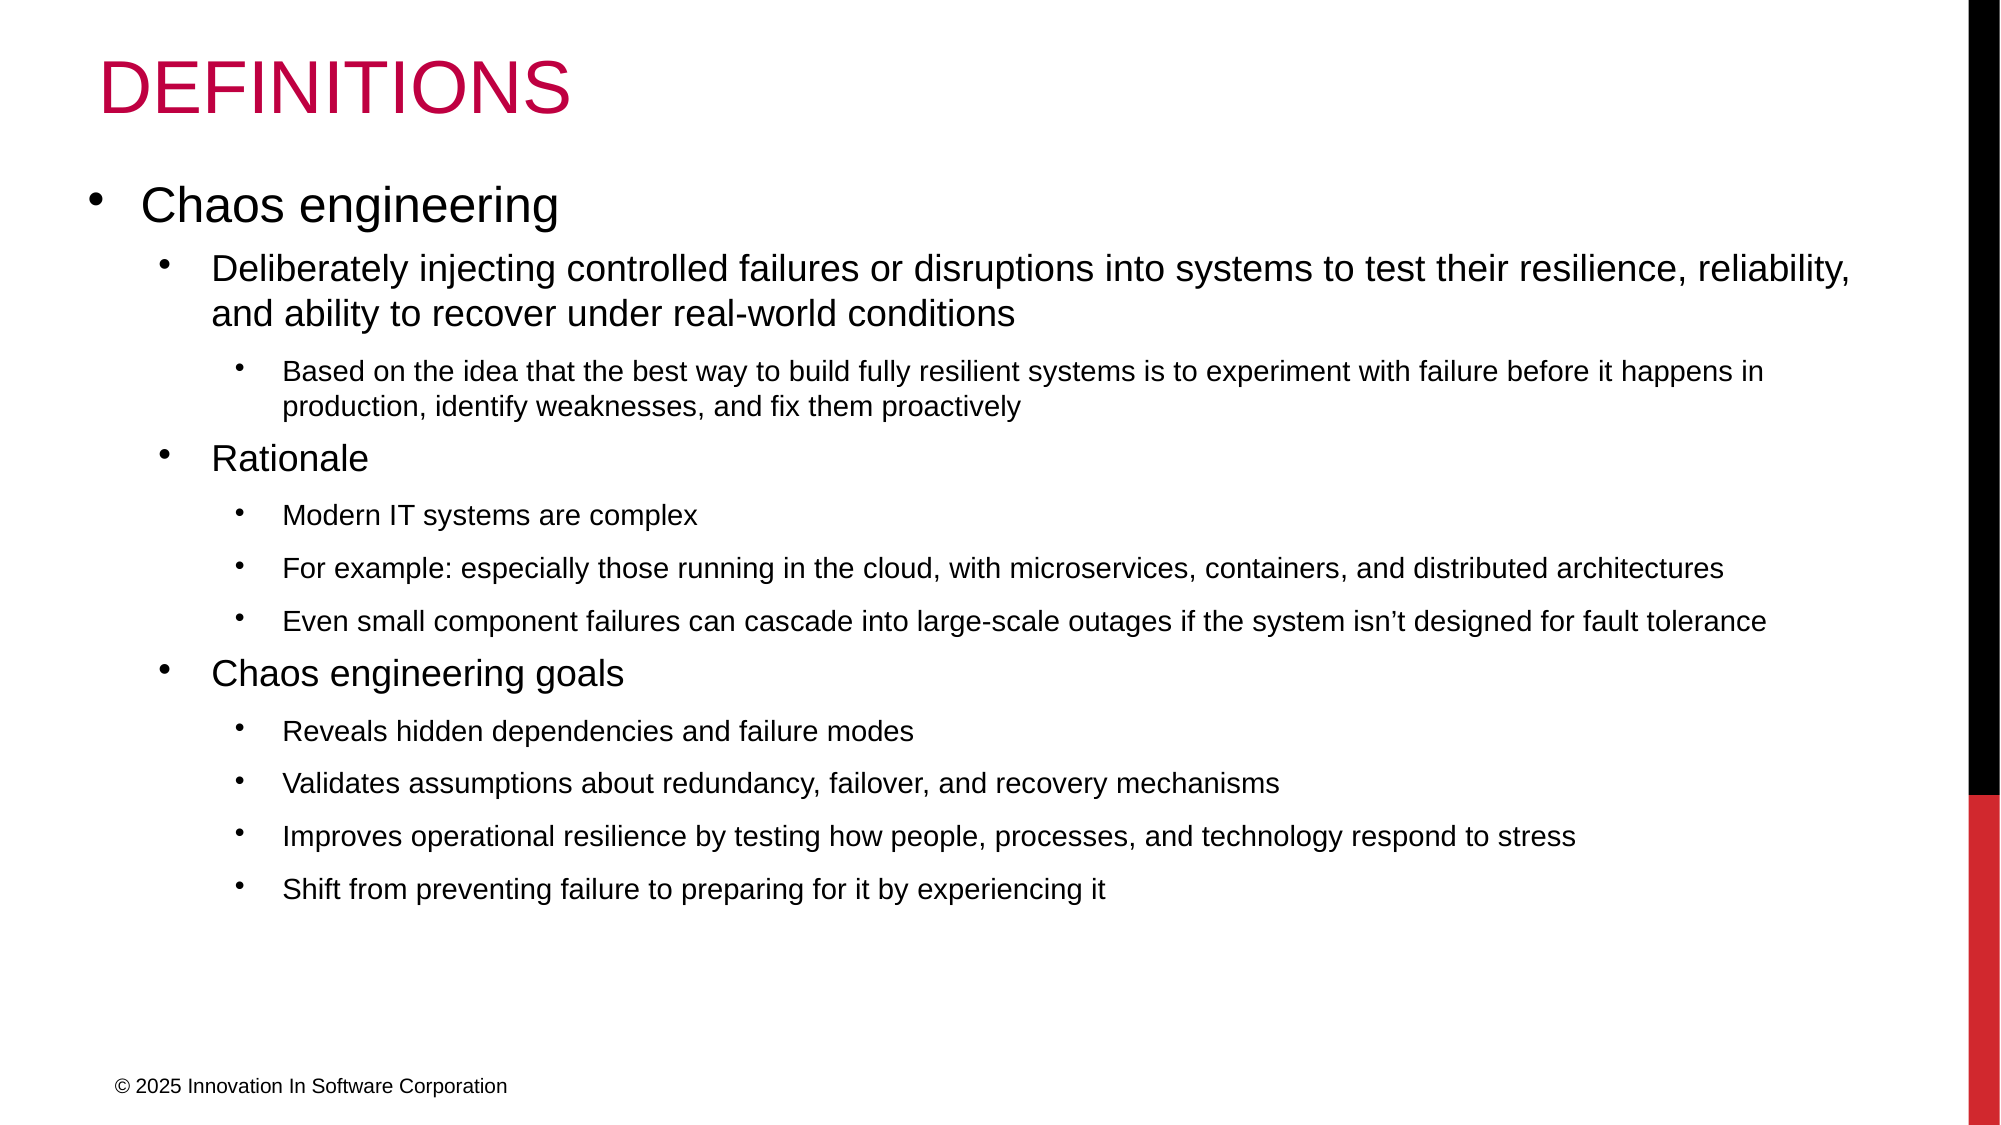

# Definitions
Chaos engineering
Deliberately injecting controlled failures or disruptions into systems to test their resilience, reliability, and ability to recover under real-world conditions
Based on the idea that the best way to build fully resilient systems is to experiment with failure before it happens in production, identify weaknesses, and fix them proactively
Rationale
Modern IT systems are complex
For example: especially those running in the cloud, with microservices, containers, and distributed architectures
Even small component failures can cascade into large-scale outages if the system isn’t designed for fault tolerance
Chaos engineering goals
Reveals hidden dependencies and failure modes
Validates assumptions about redundancy, failover, and recovery mechanisms
Improves operational resilience by testing how people, processes, and technology respond to stress
Shift from preventing failure to preparing for it by experiencing it
© 2025 Innovation In Software Corporation